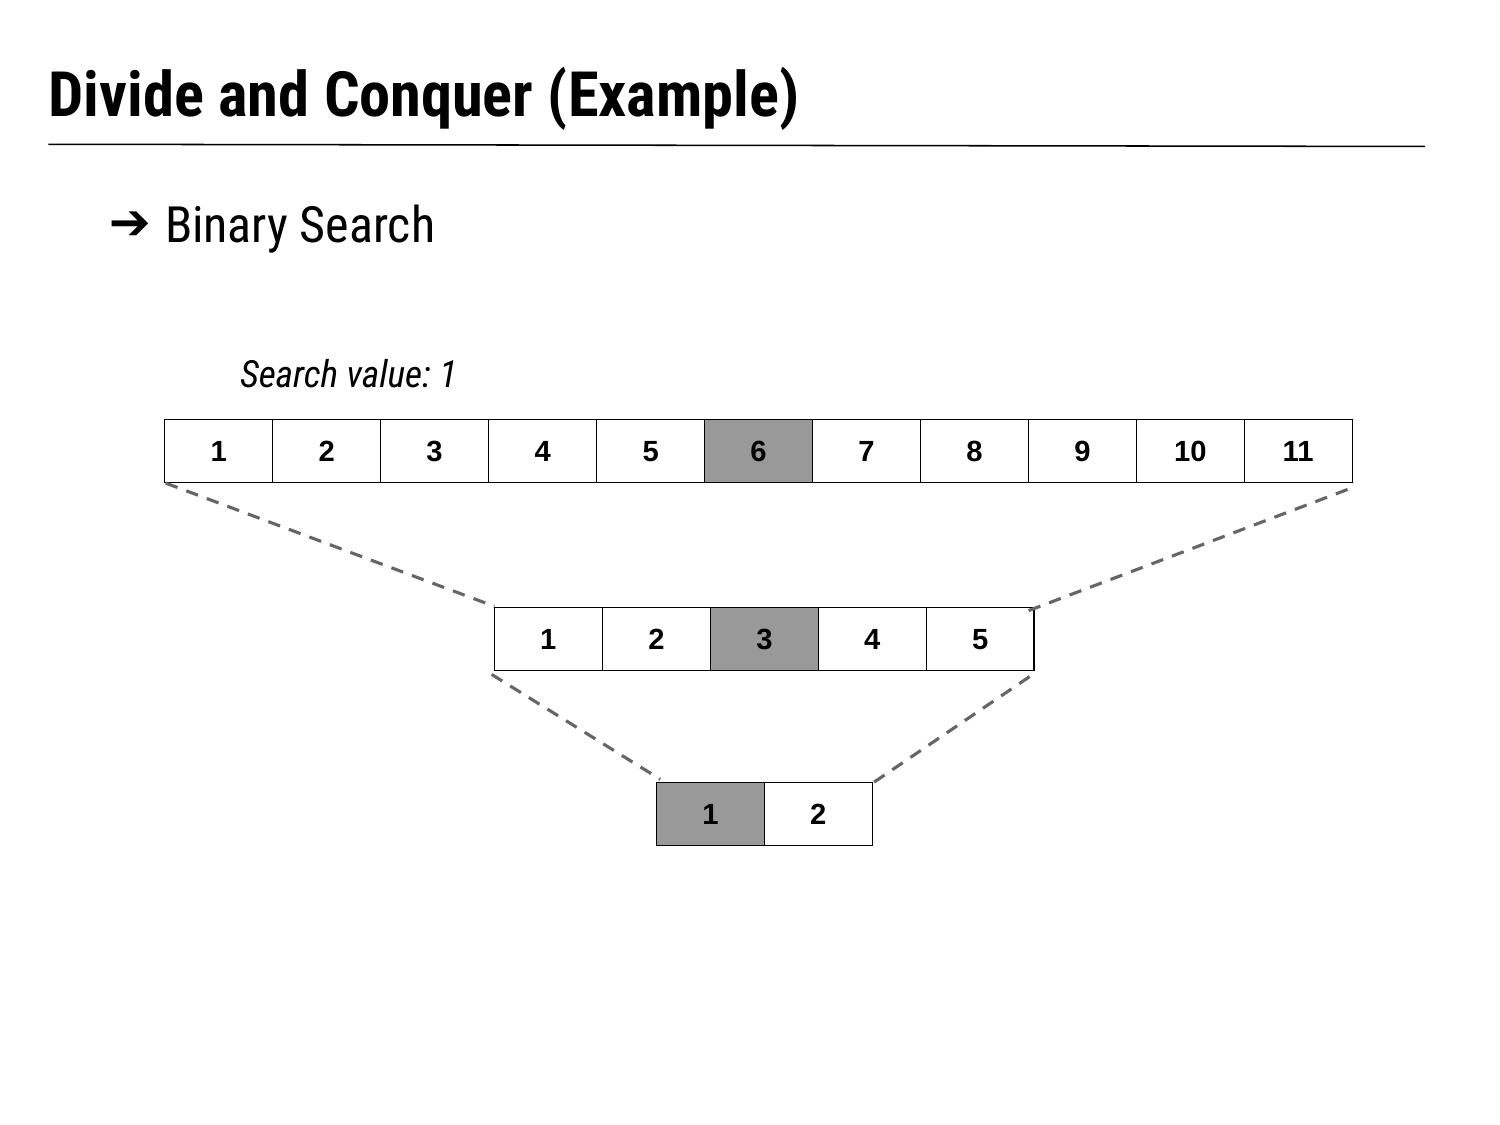

# Divide and Conquer (Example)
Binary Search

	Search value: 1
| 1 | 2 | 3 | 4 | 5 | 6 | 7 | 8 | 9 | 10 | 11 |
| --- | --- | --- | --- | --- | --- | --- | --- | --- | --- | --- |
| 1 | 2 | 3 | 4 | 5 |
| --- | --- | --- | --- | --- |
| 1 | 2 |
| --- | --- |